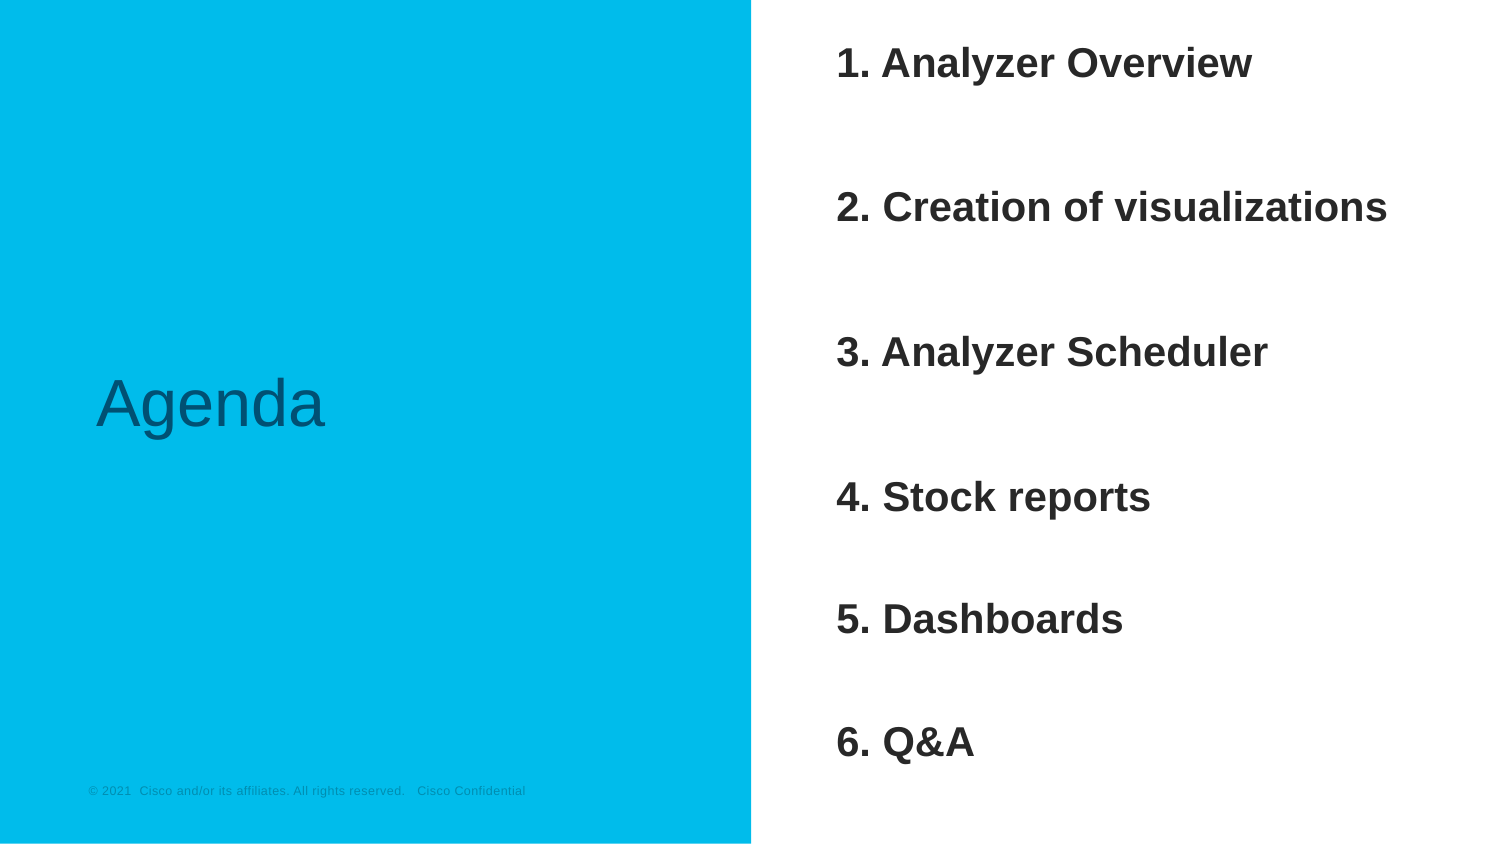

1. Analyzer Overview

2. Creation of visualizations

3. Analyzer Scheduler

4. Stock reports

5. Dashboards

6. Q&A

# Agenda